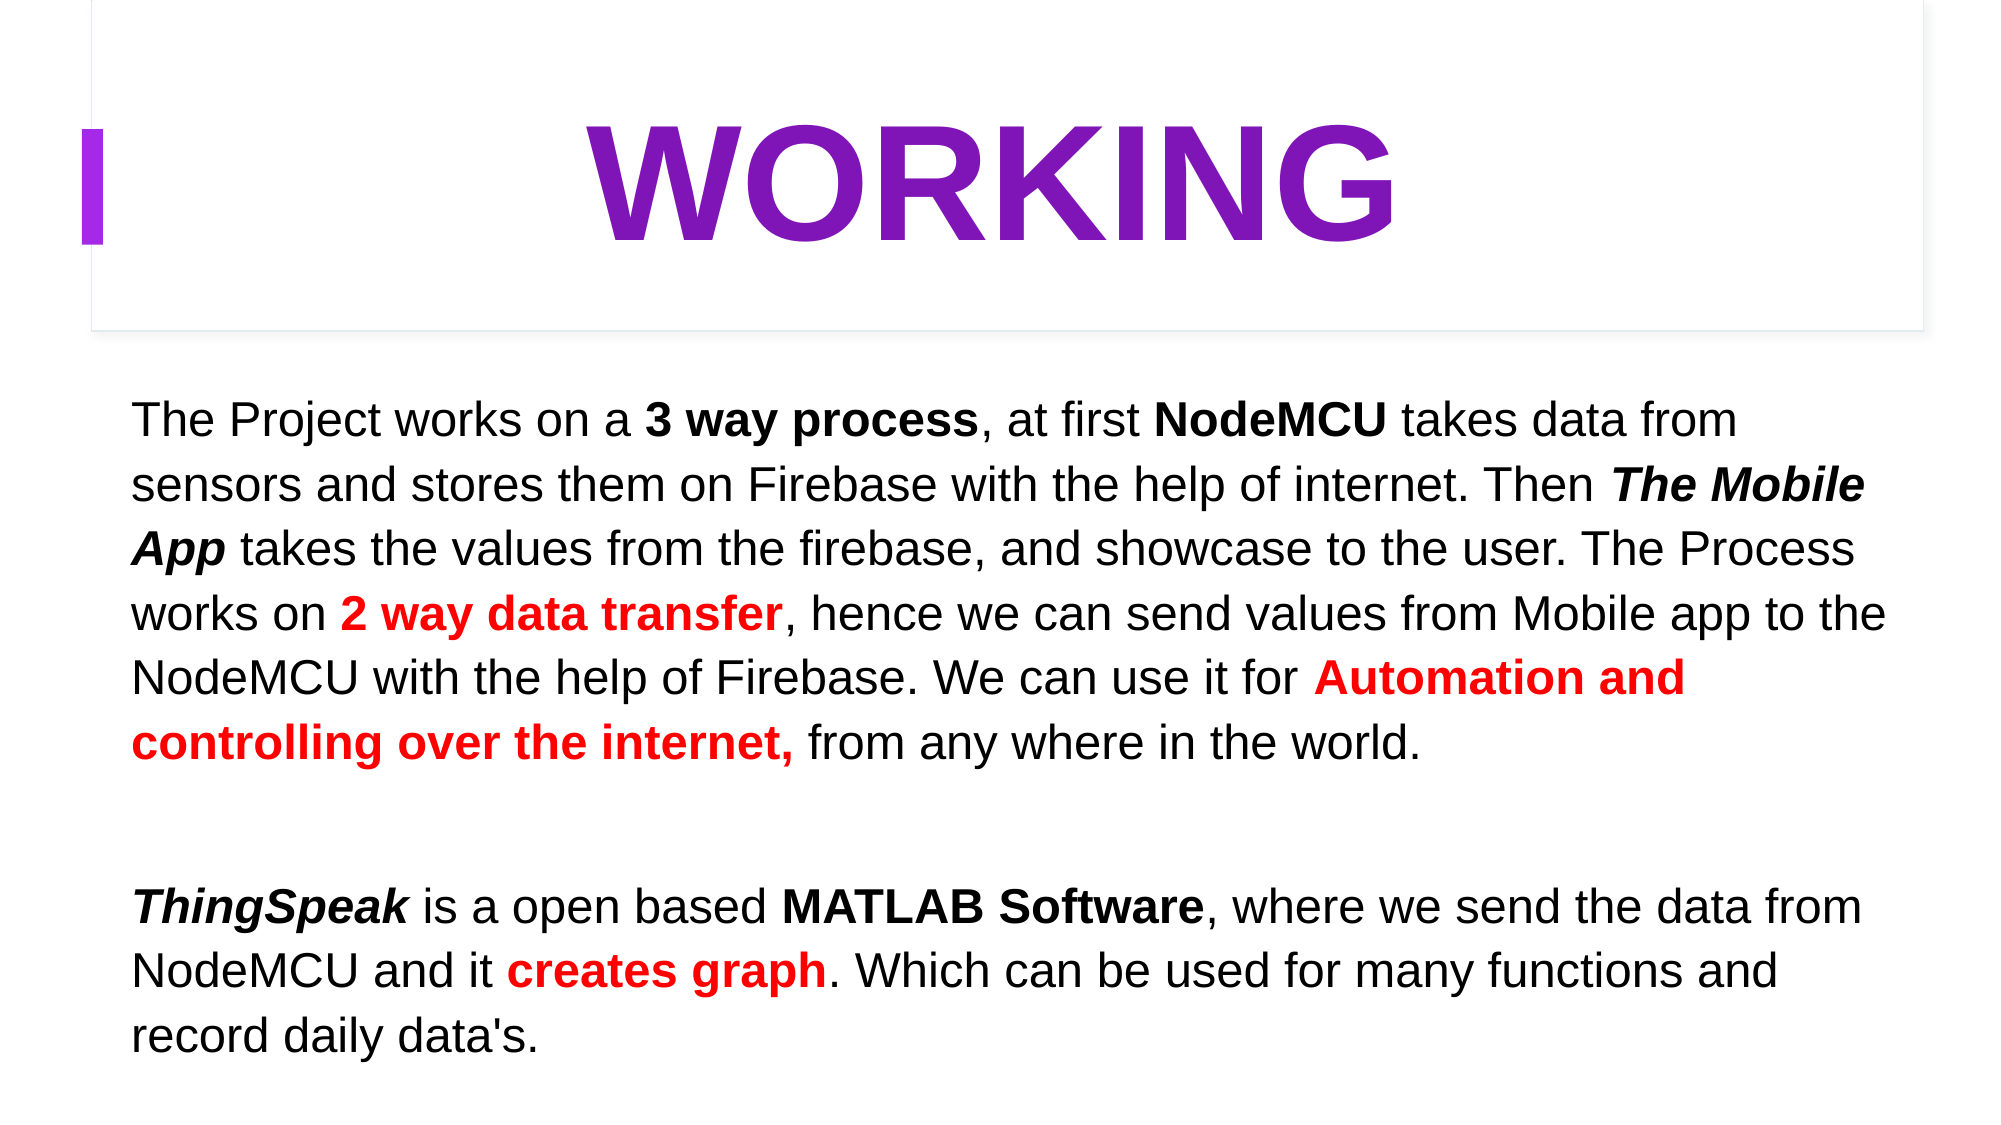

# WORKING
The Project works on a 3 way process, at first NodeMCU takes data from sensors and stores them on Firebase with the help of internet. Then The Mobile App takes the values from the firebase, and showcase to the user. The Process works on 2 way data transfer, hence we can send values from Mobile app to the NodeMCU with the help of Firebase. We can use it for Automation and controlling over the internet, from any where in the world.

ThingSpeak is a open based MATLAB Software, where we send the data from NodeMCU and it creates graph. Which can be used for many functions and record daily data's.